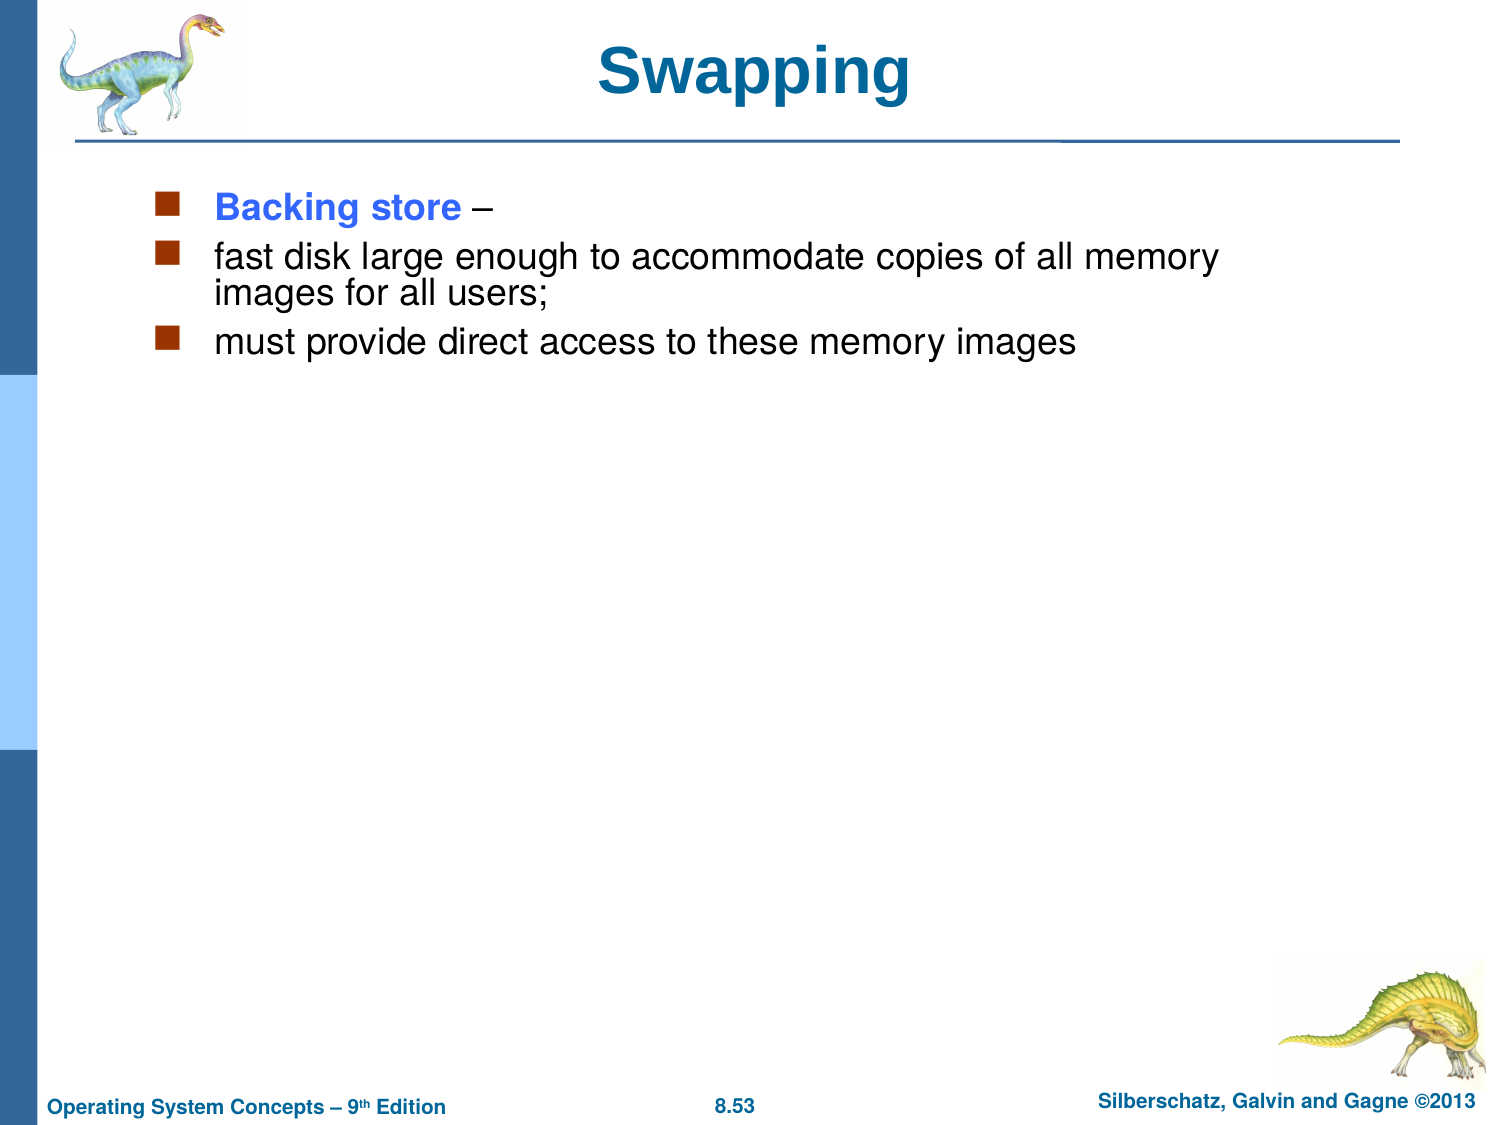

# Swapping
Backing store –
fast disk large enough to accommodate copies of all memory images for all users;
must provide direct access to these memory images